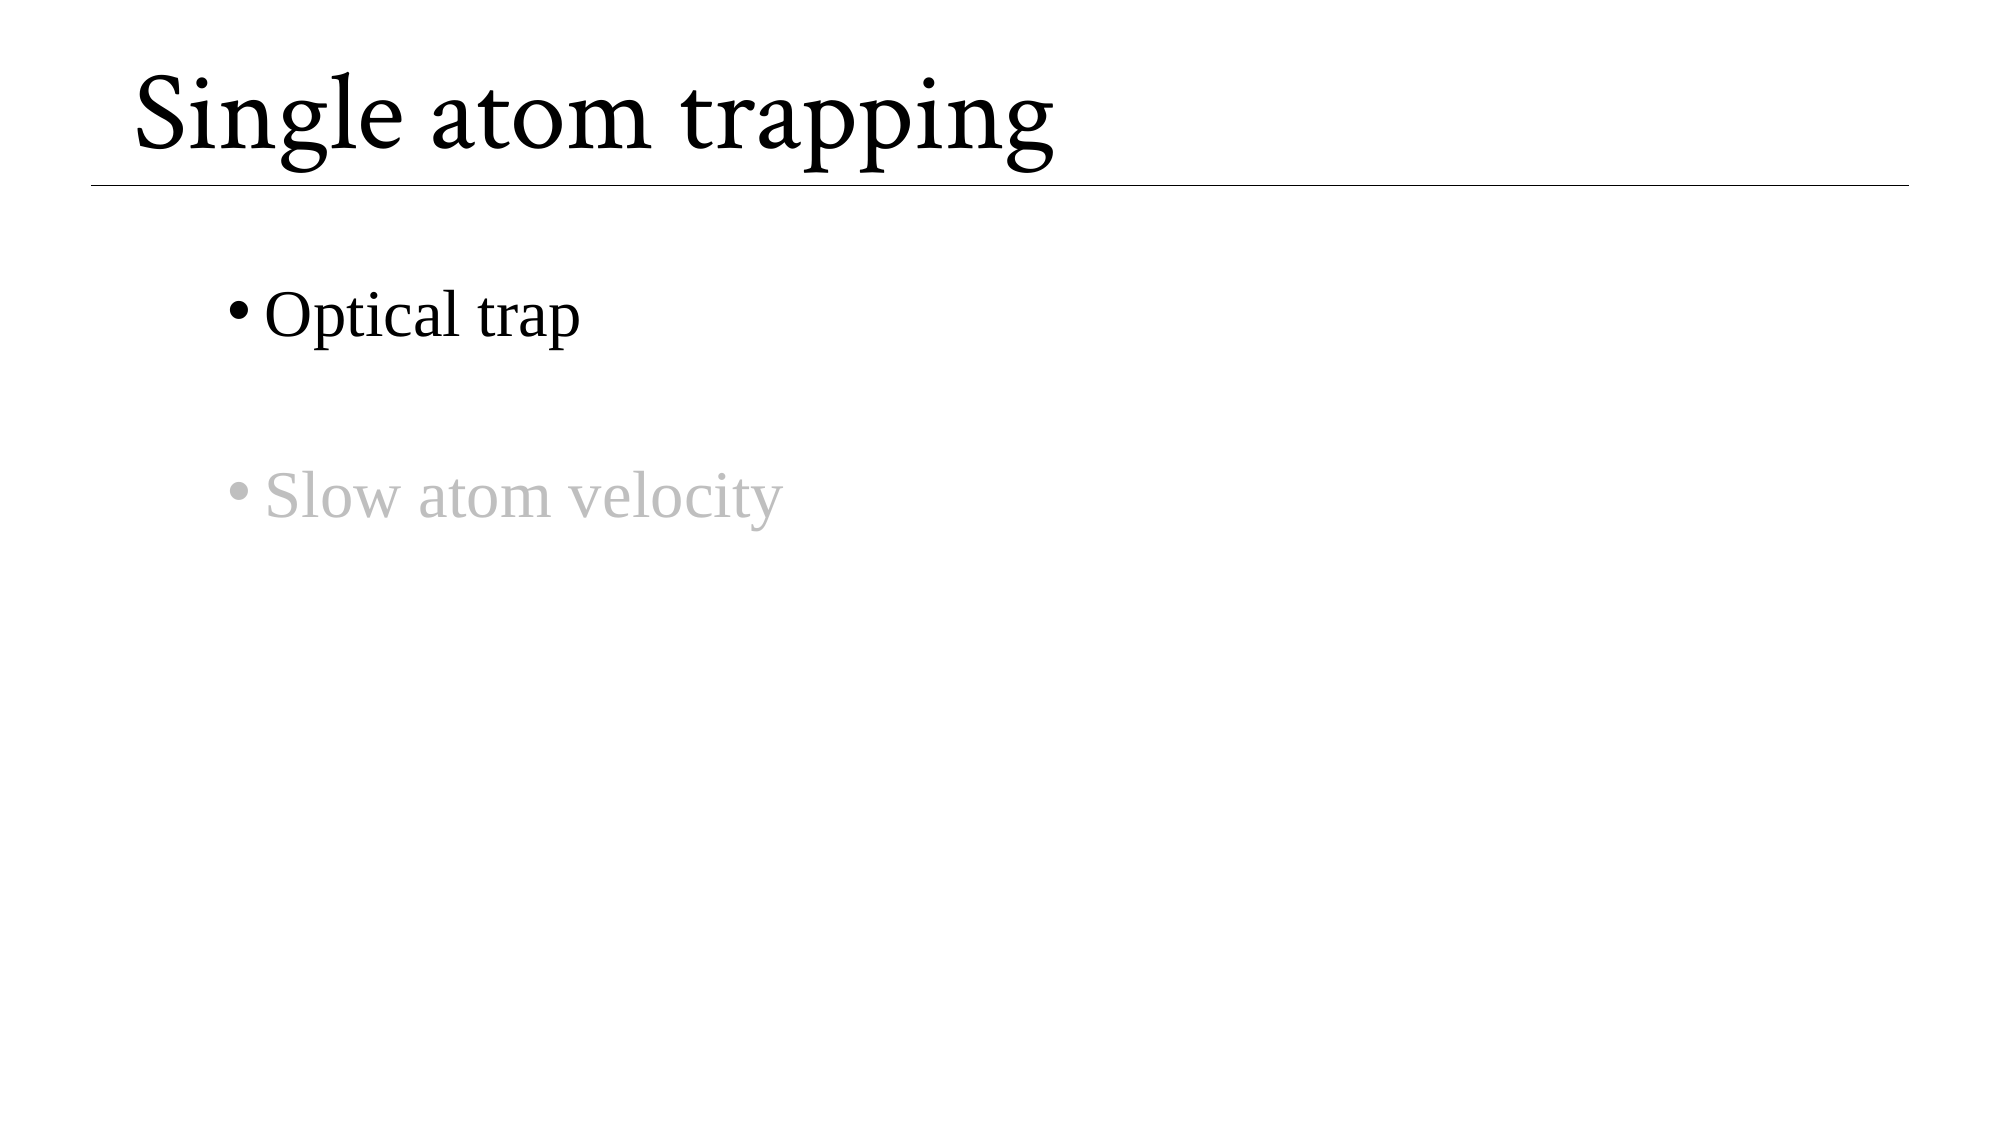

# Single atom trapping
Optical trap

Slow atom velocity